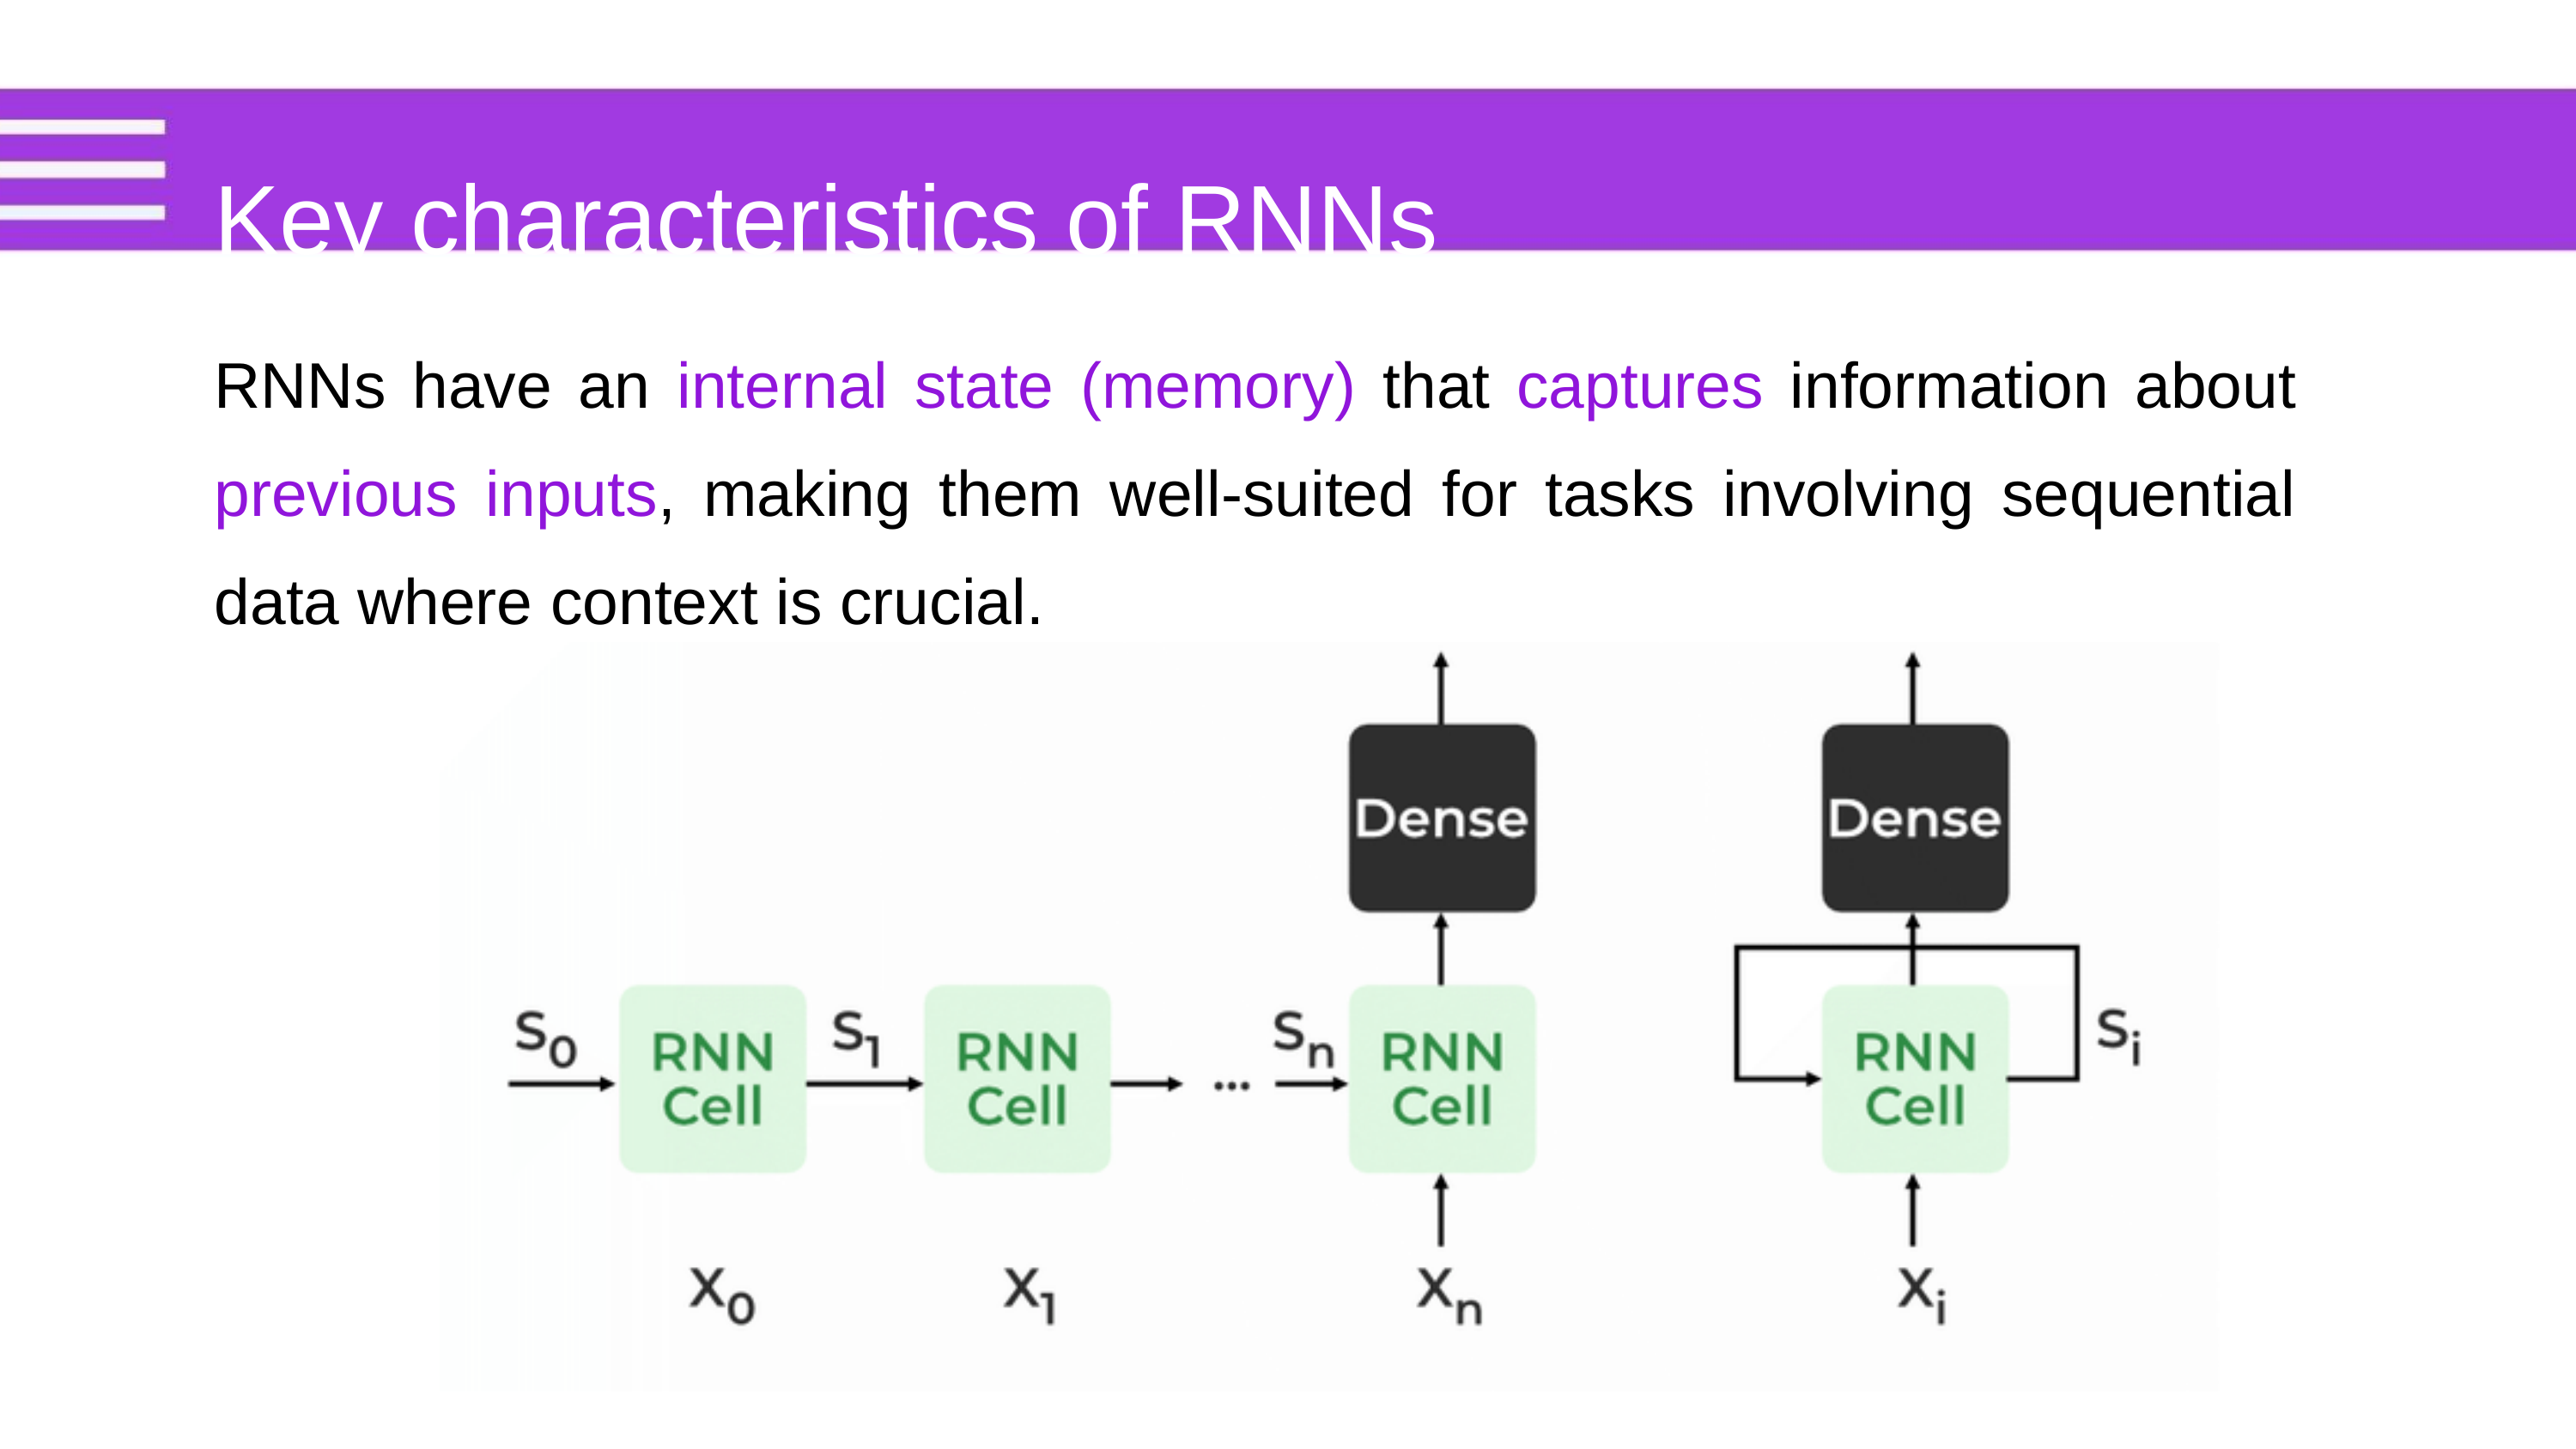

Key characteristics of RNNs
RNNs have an internal state (memory) that captures information about previous inputs, making them well-suited for tasks involving sequential data where context is crucial.